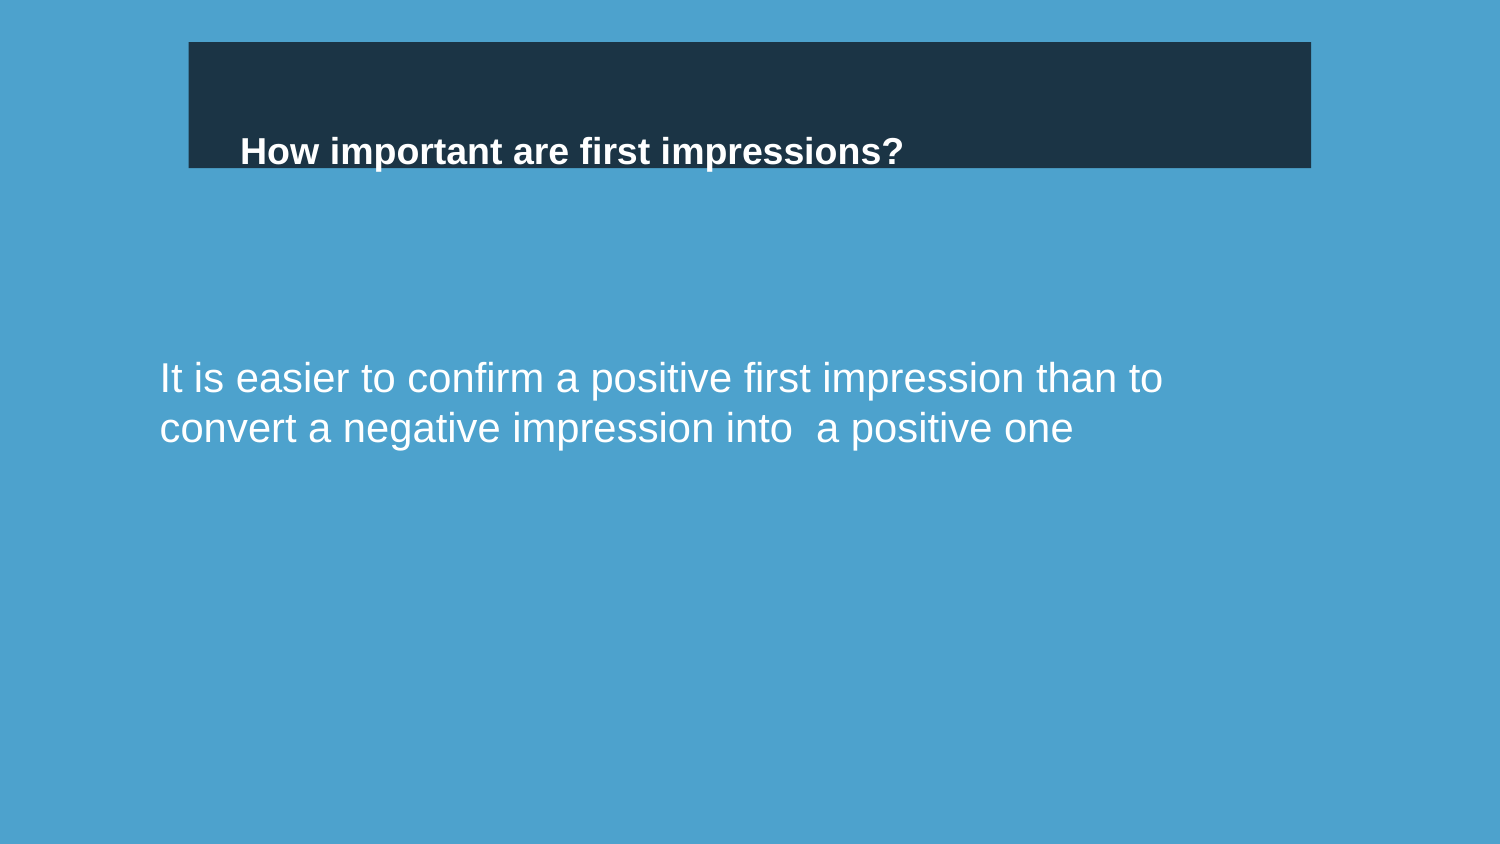

How important are first impressions?

It is easier to confirm a positive first impression than to convert a negative impression into  a positive one